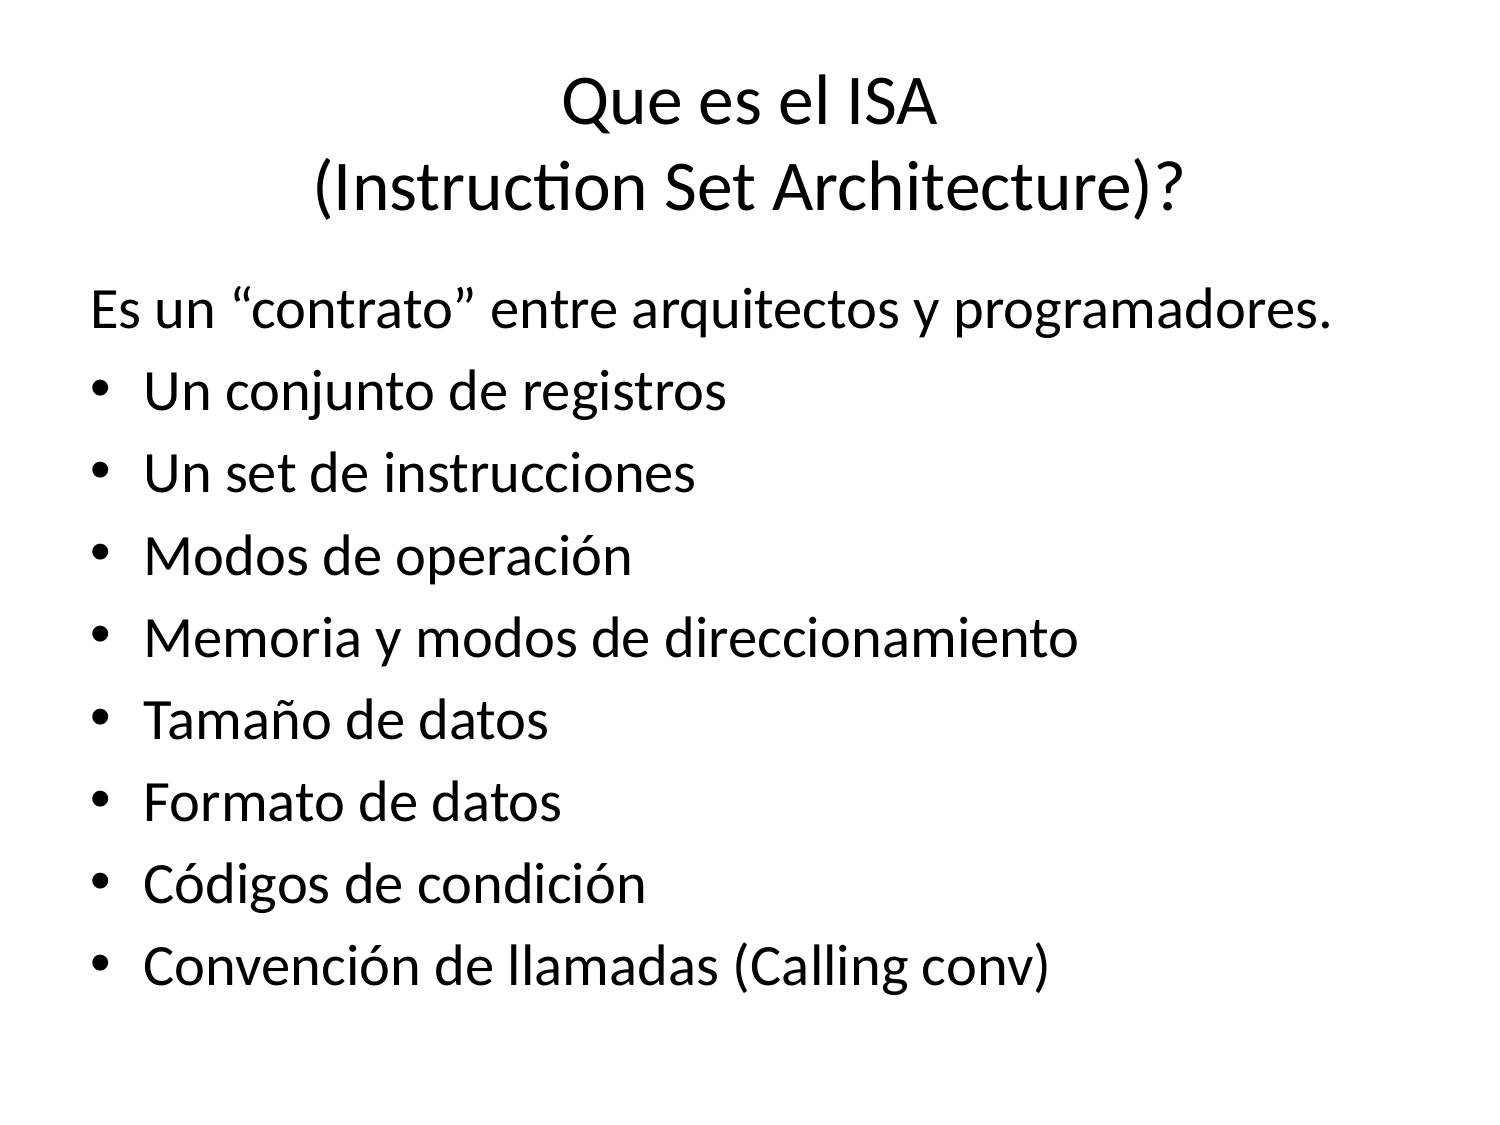

# Que es el ISA (Instruction Set Architecture)?
Es un “contrato” entre arquitectos y programadores.
Un conjunto de registros
Un set de instrucciones
Modos de operación
Memoria y modos de direccionamiento
Tamaño de datos
Formato de datos
Códigos de condición
Convención de llamadas (Calling conv)